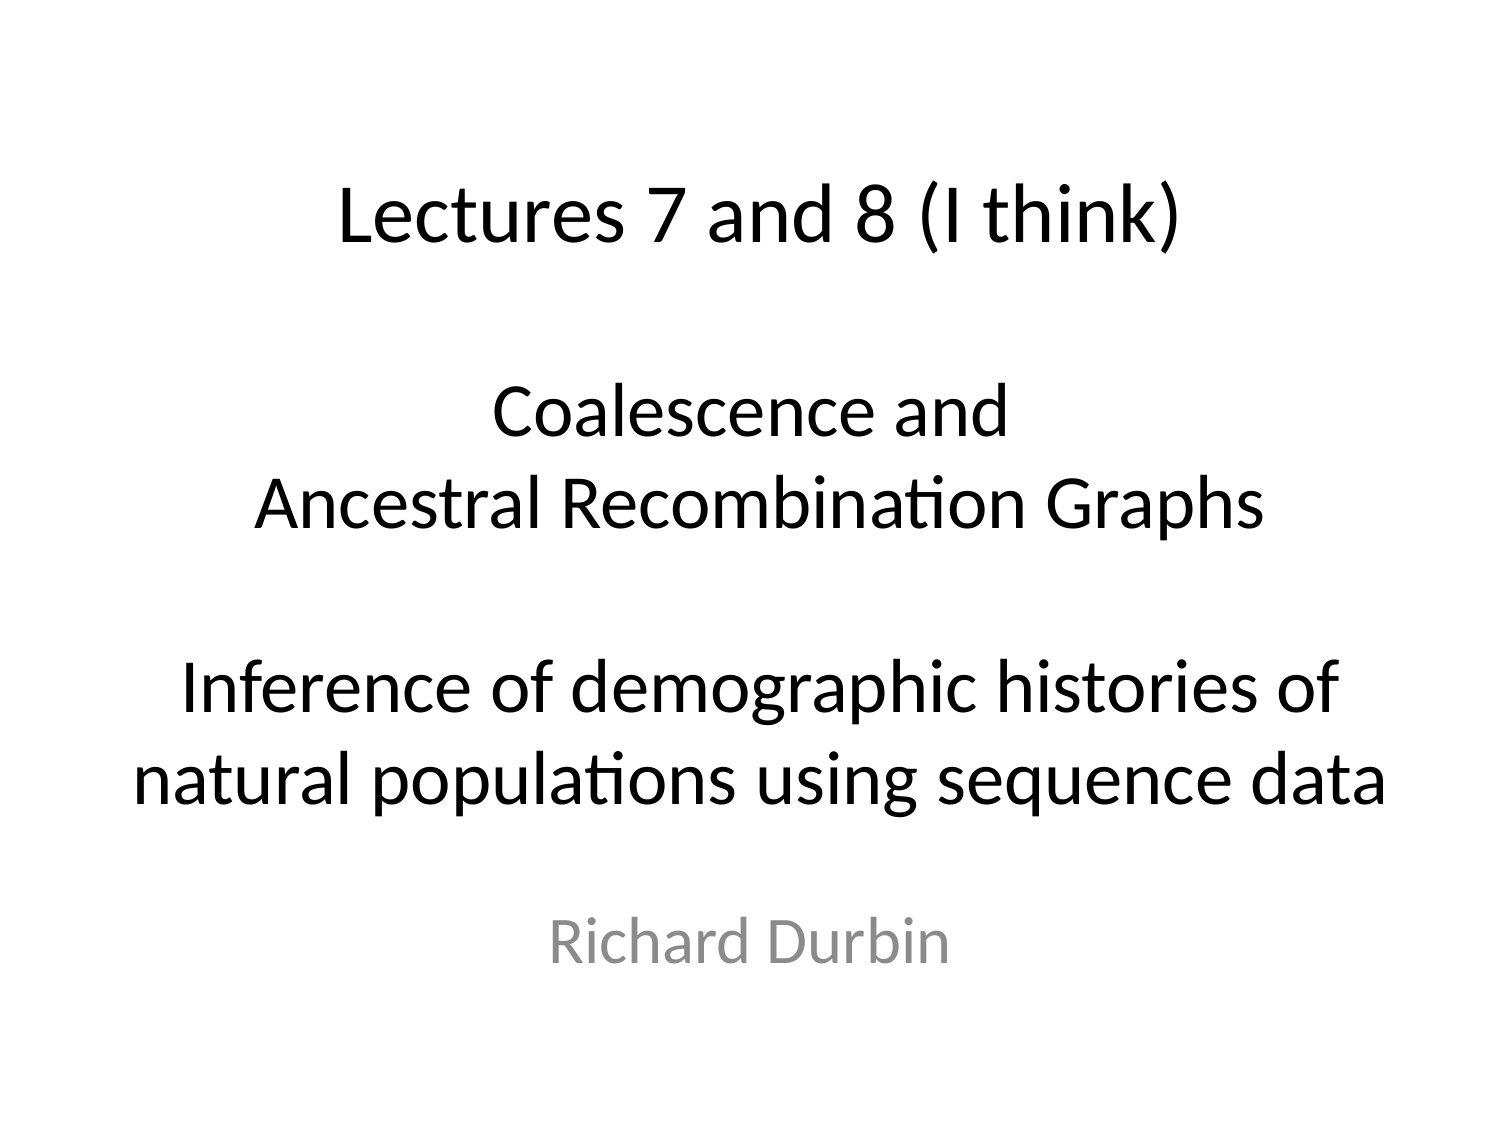

# Lectures 7 and 8 (I think) Coalescence and Ancestral Recombination Graphs Inference of demographic histories of natural populations using sequence data
Richard Durbin